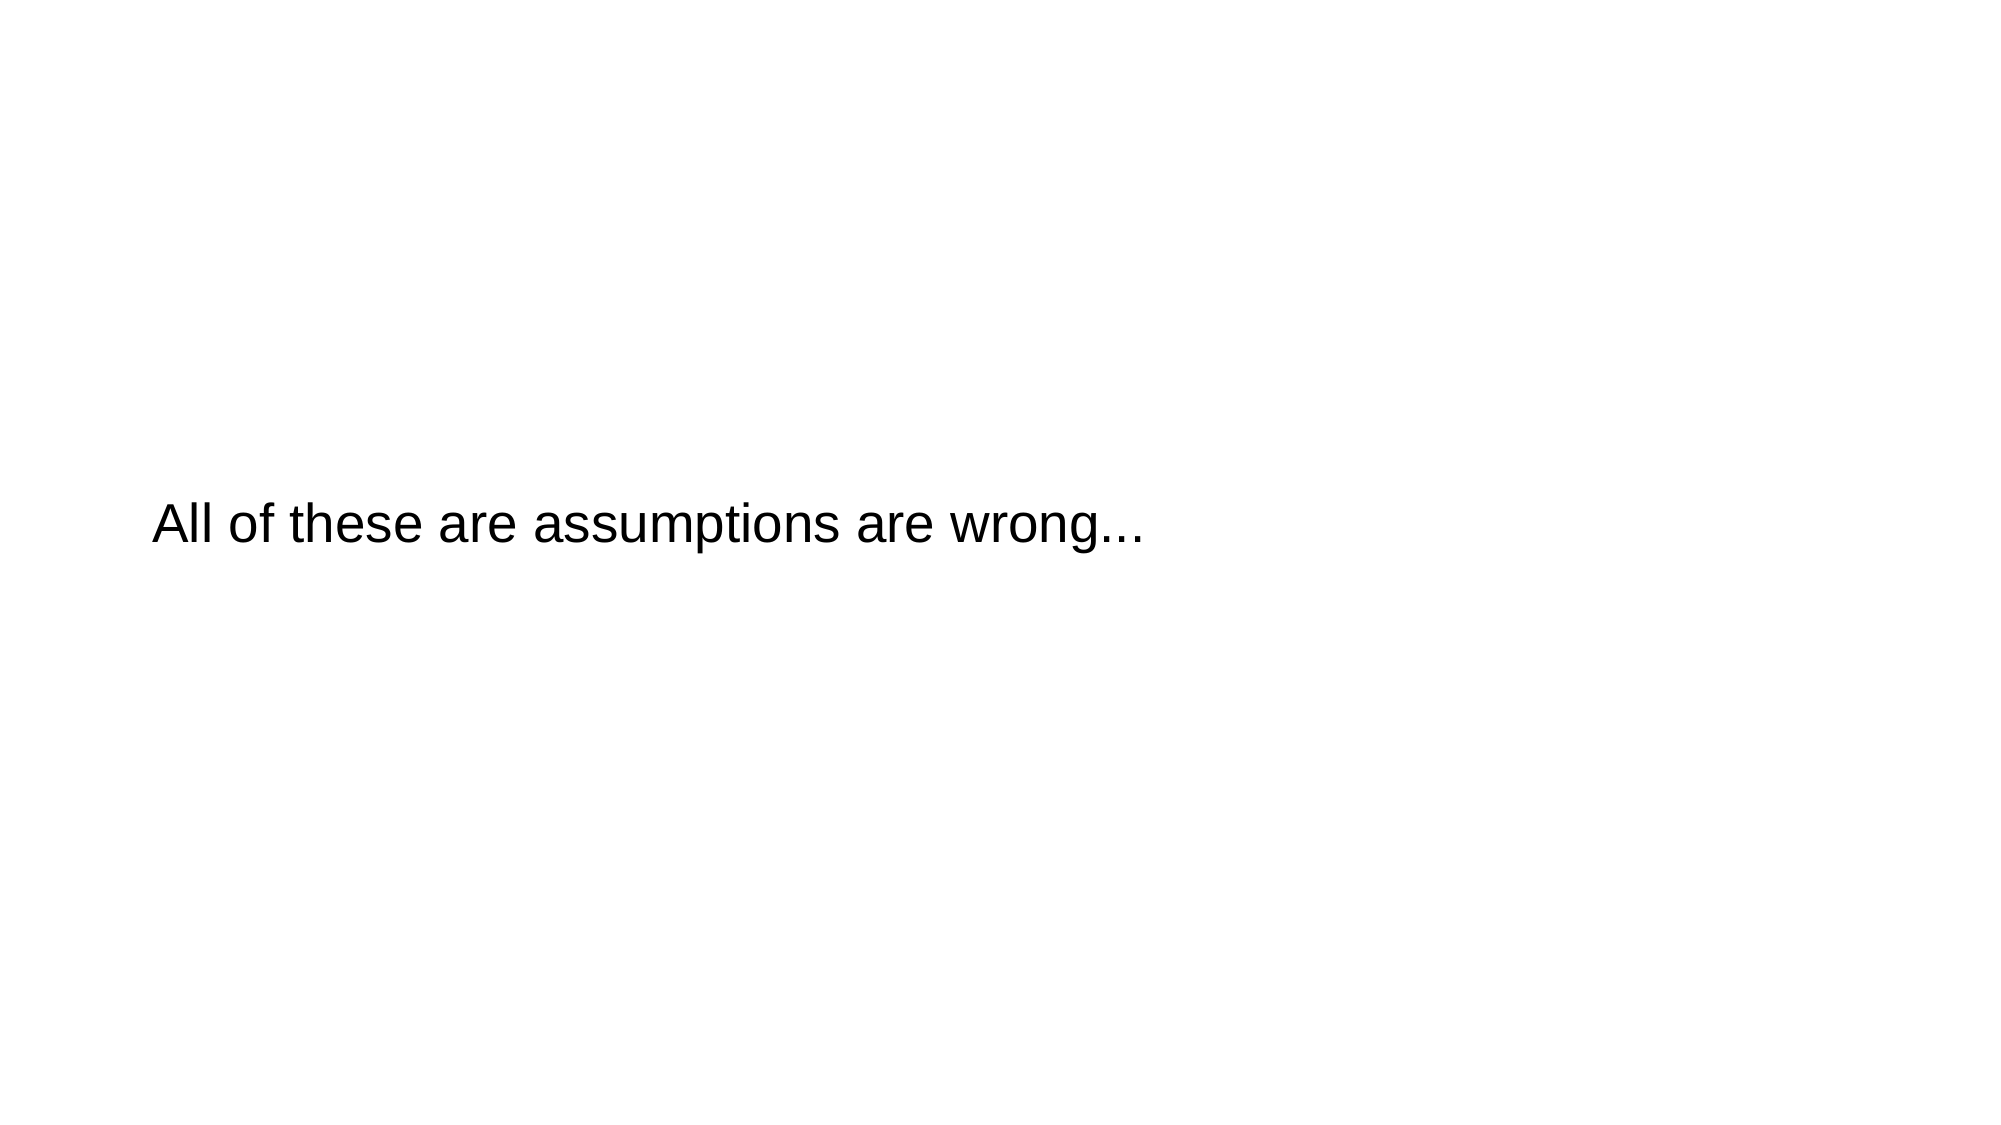

#
All of these are assumptions are wrong...